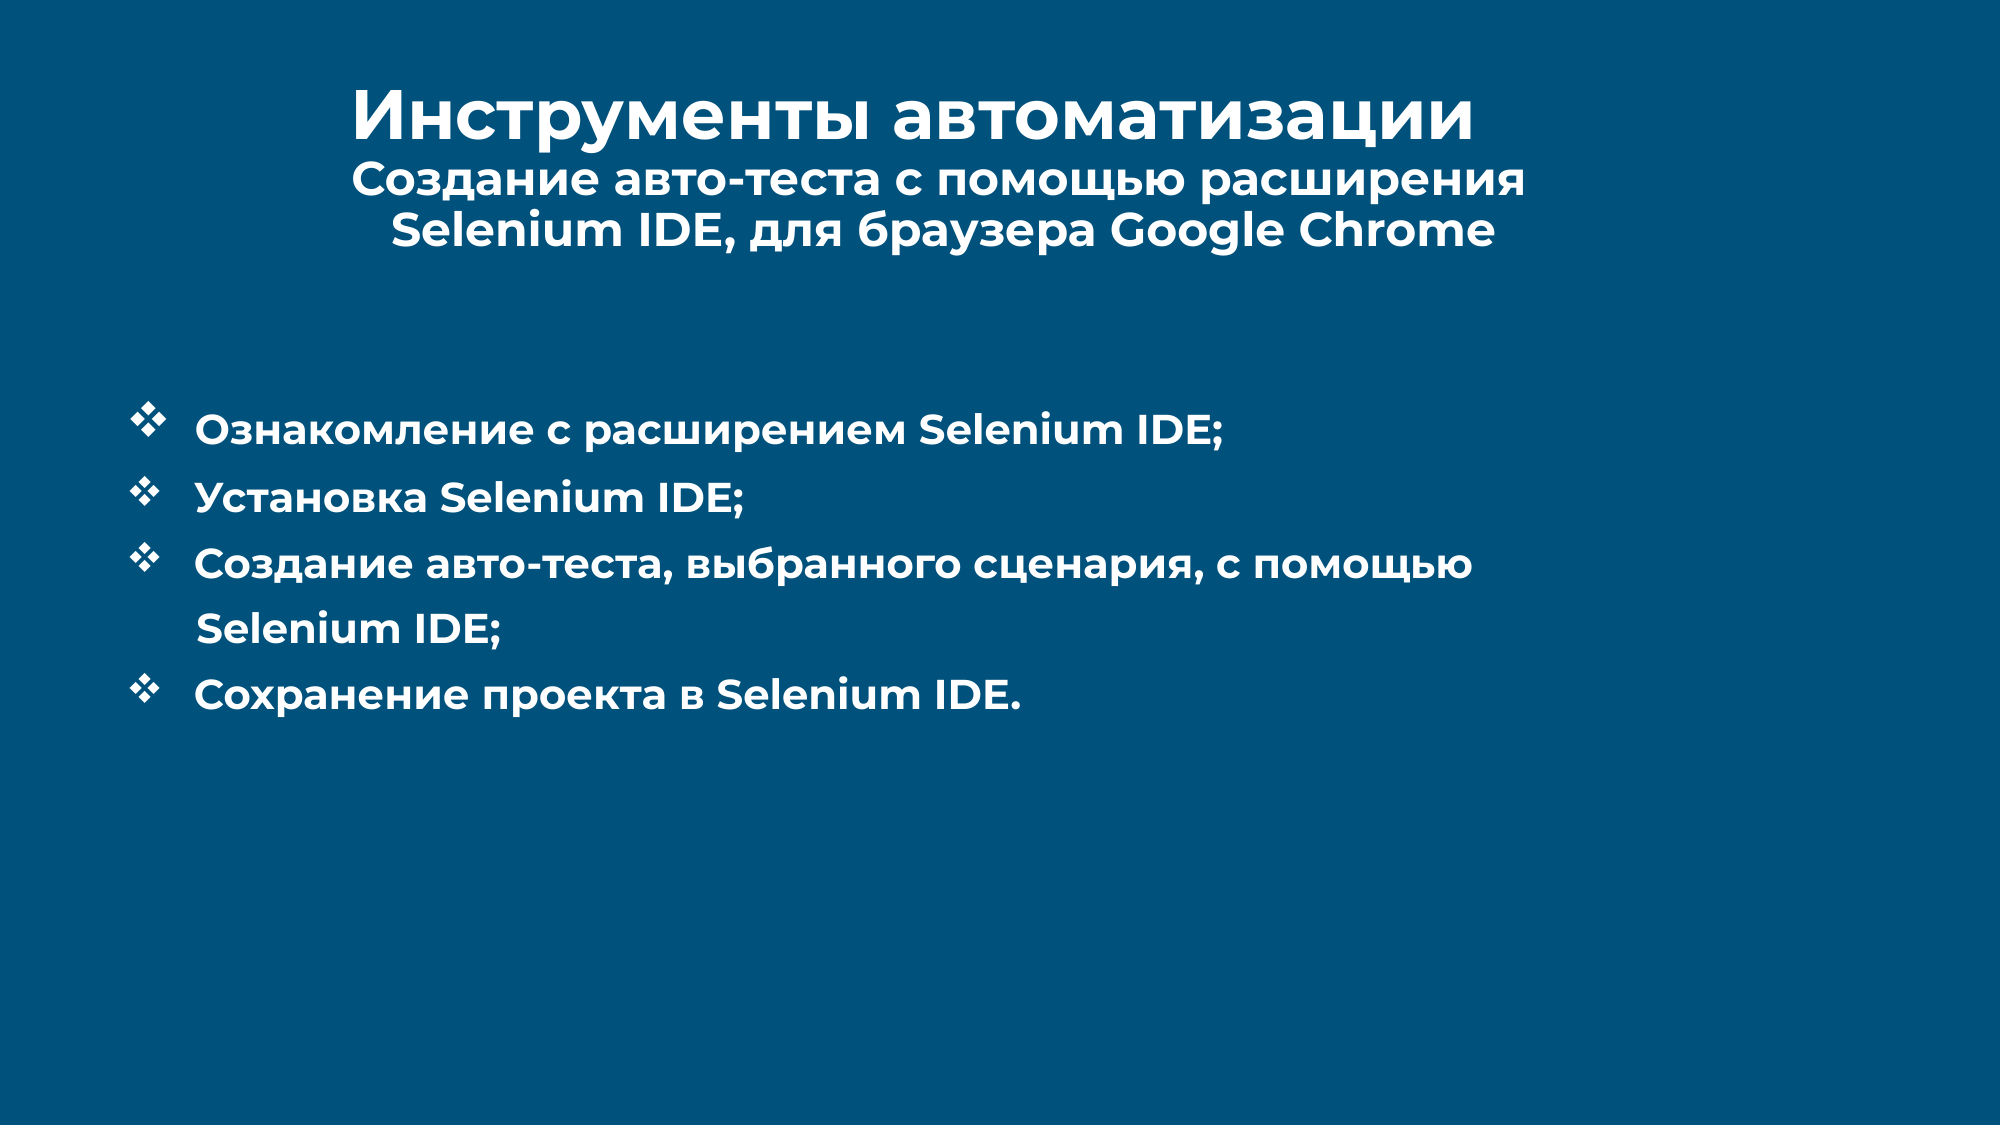

# Инструменты автоматизации
               Создание авто-теста с помощью расширения
                  Selenium IDE, для браузера Google Chrome

 Ознакомление с расширением Selenium IDE;
 Установка Selenium IDE;
 Создание авто-теста, выбранного сценария, с помощью
      Selenium IDE;
 Сохранение проекта в Selenium IDE.